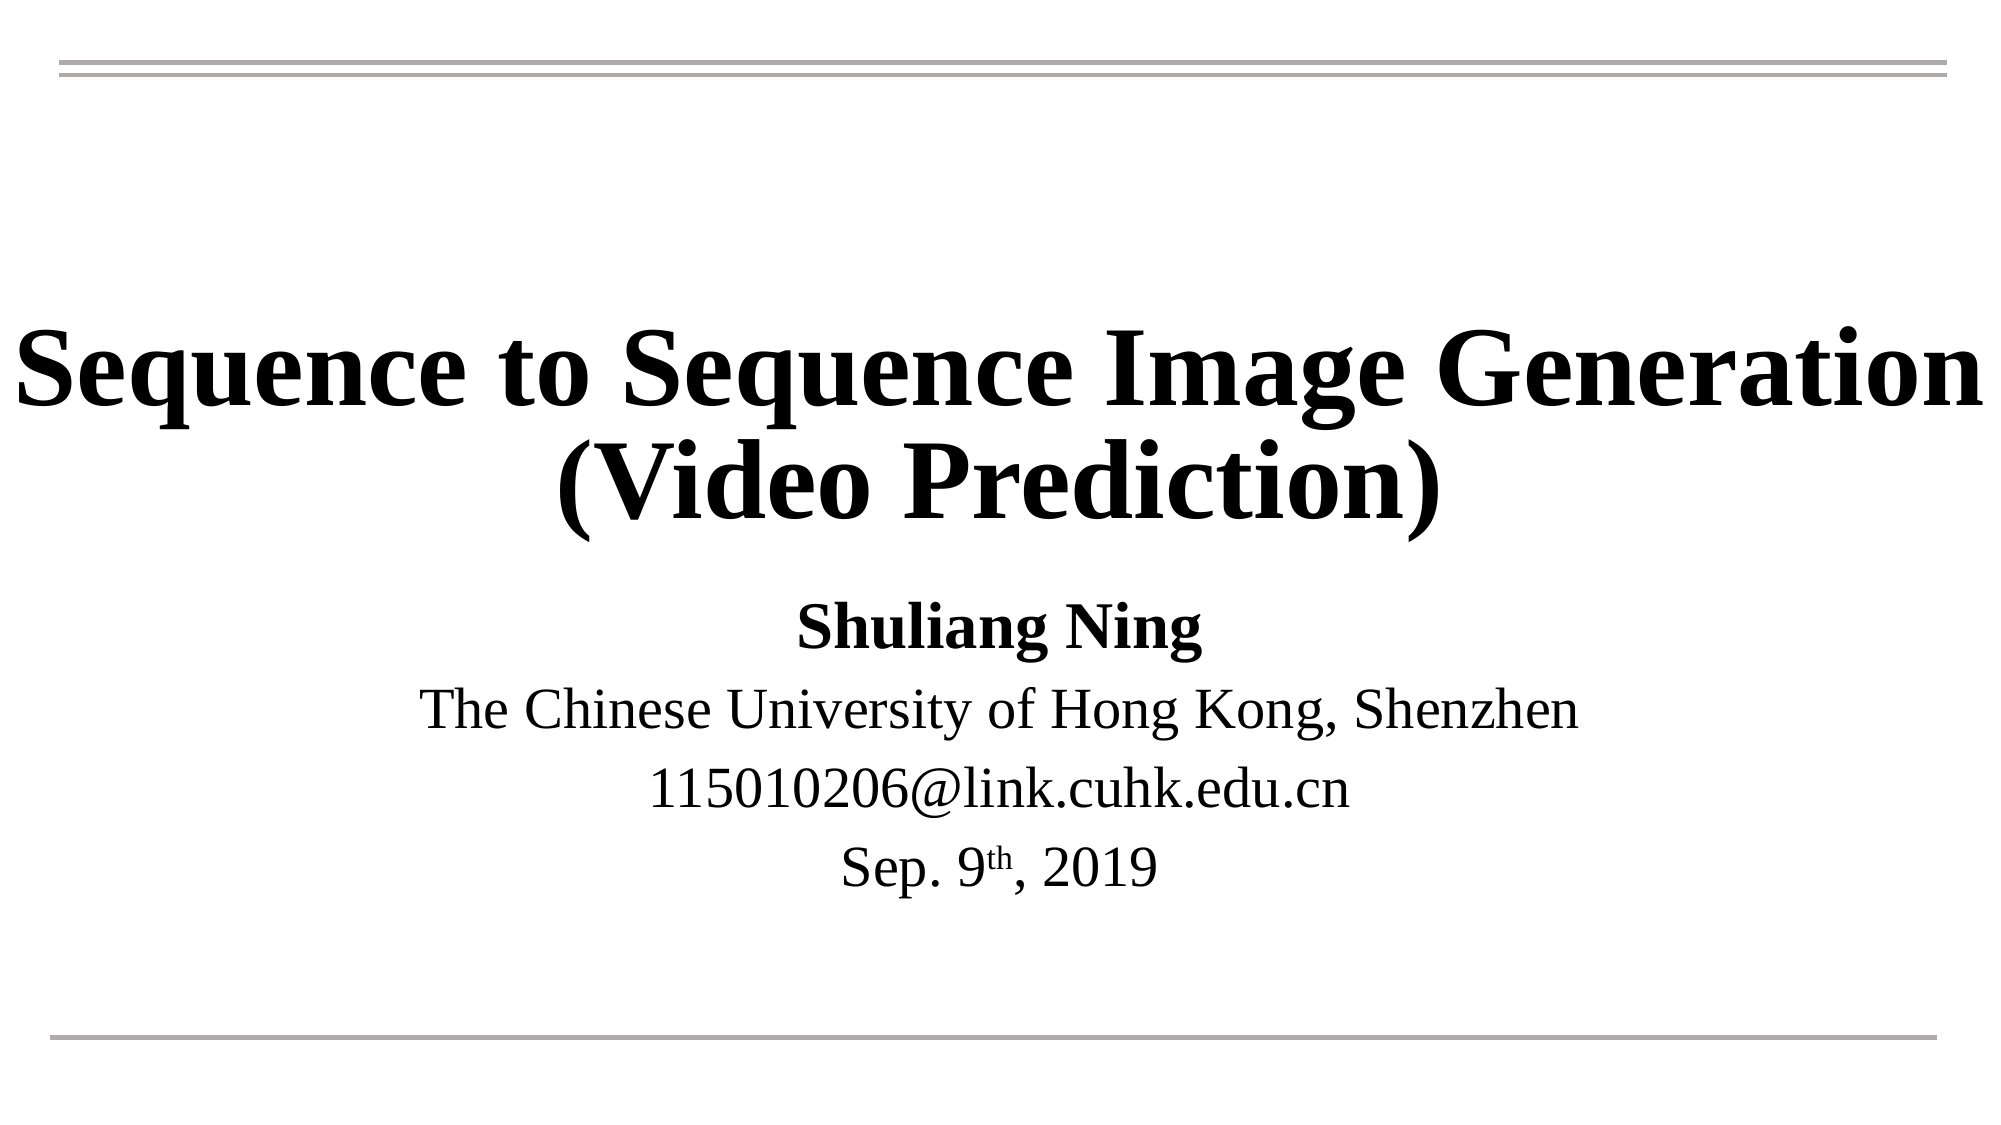

# Sequence to Sequence Image Generation (Video Prediction)
Shuliang Ning
The Chinese University of Hong Kong, Shenzhen
115010206@link.cuhk.edu.cn
Sep. 9th, 2019